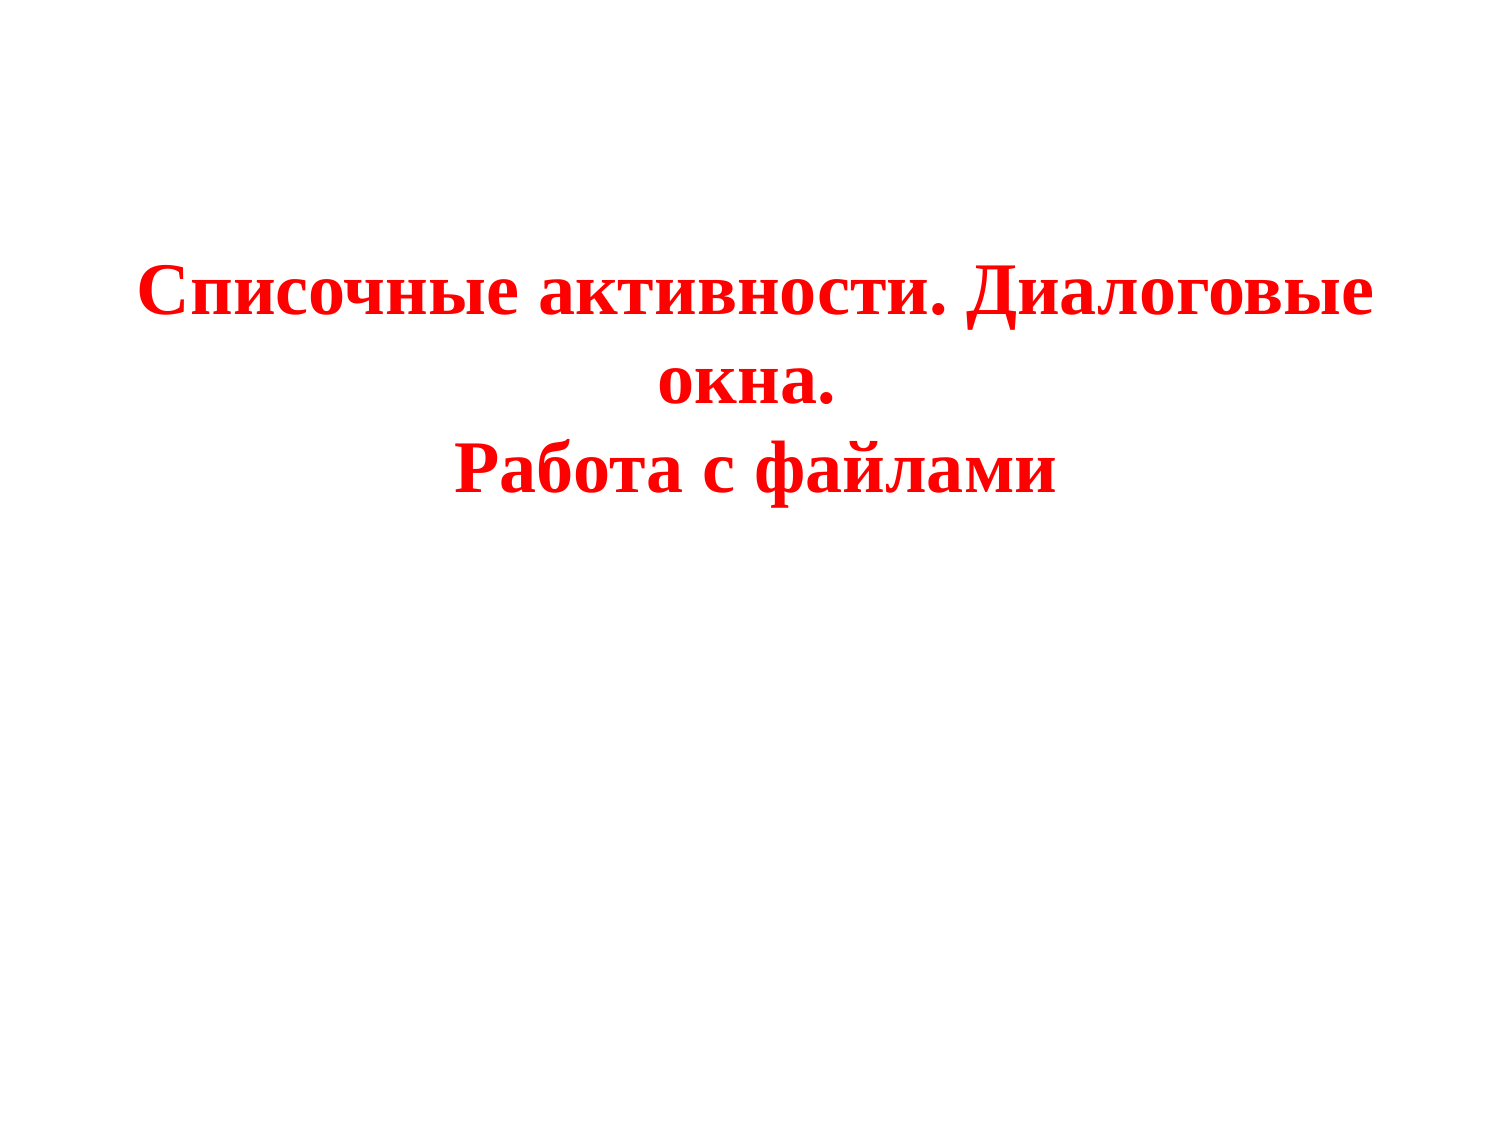

# Списочные активности. Диалоговые окна. Работа с файлами